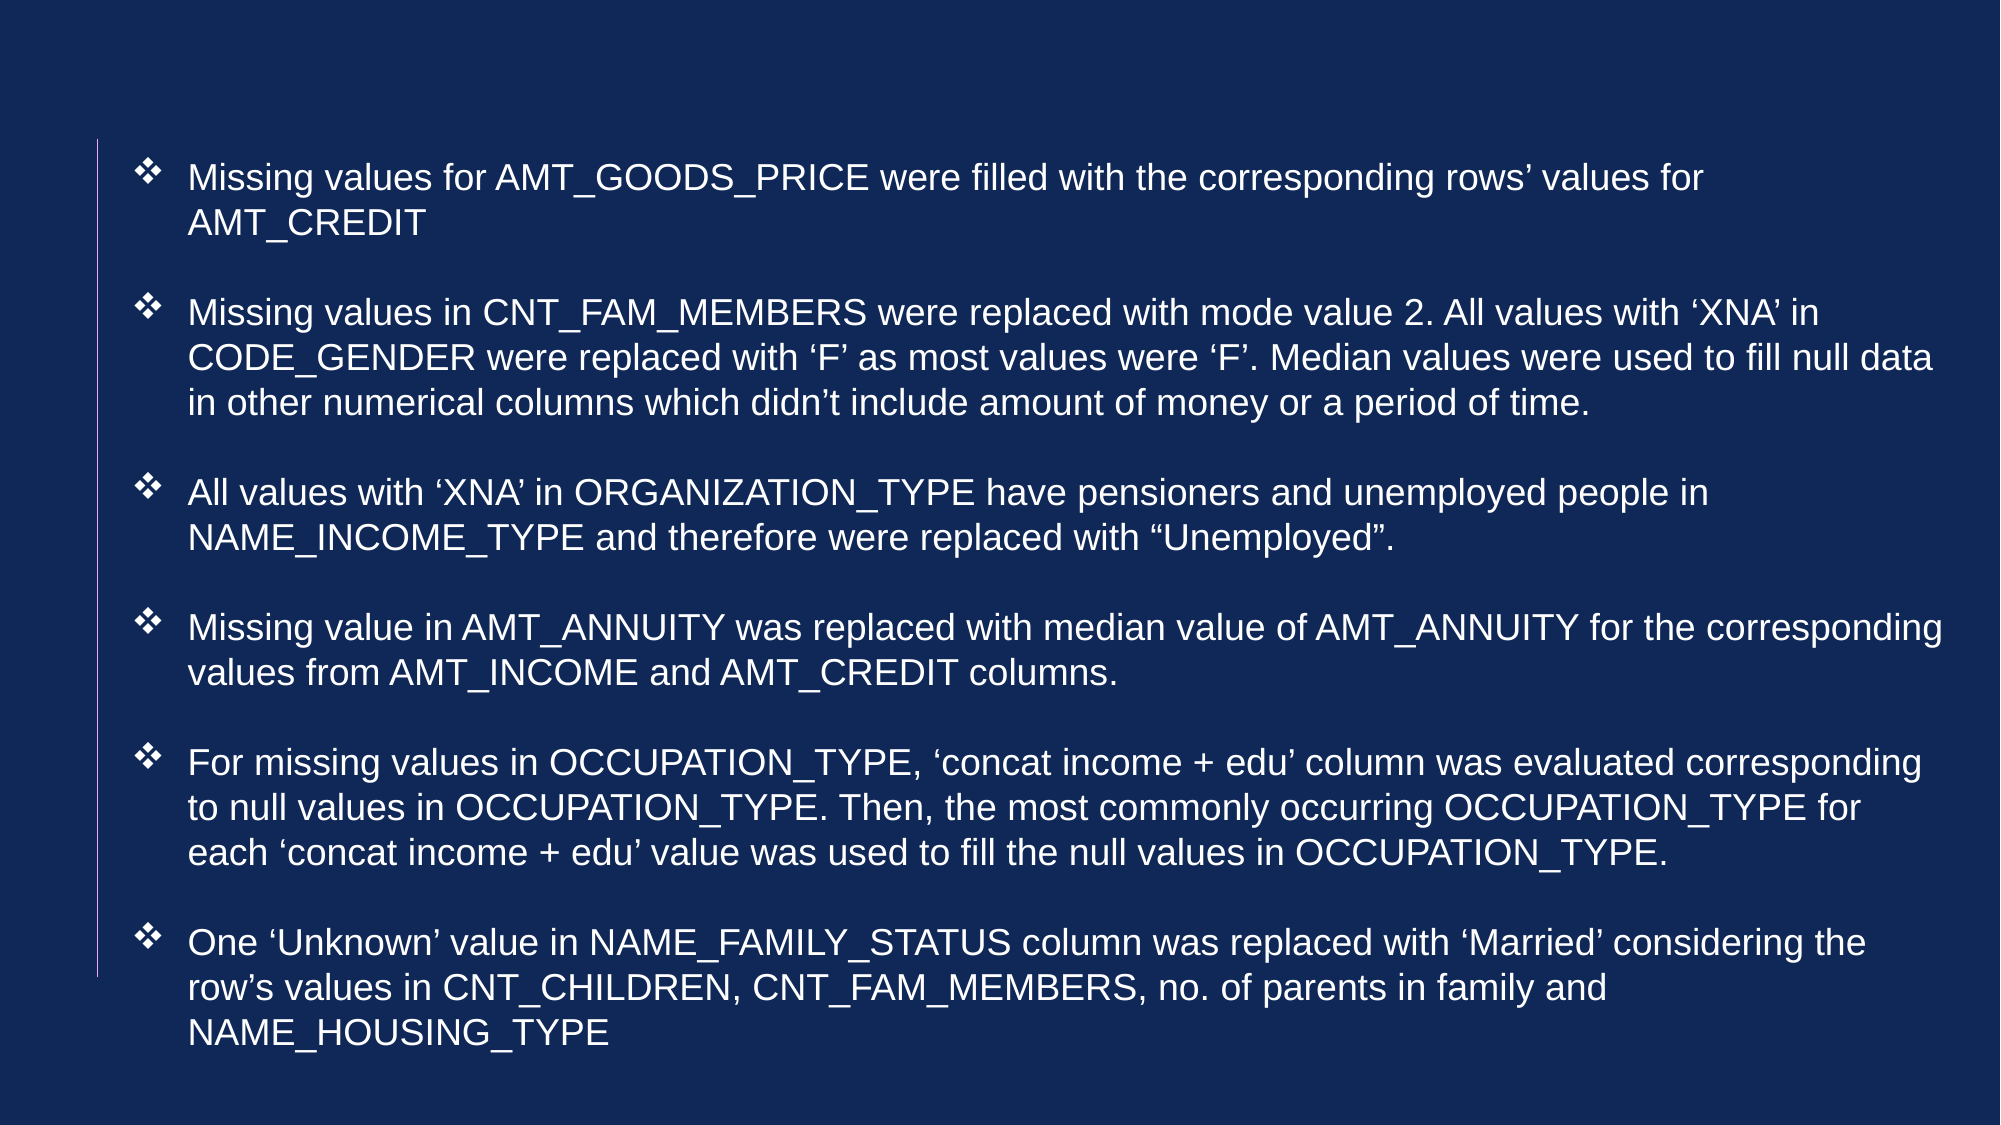

Missing values for AMT_GOODS_PRICE were filled with the corresponding rows’ values for AMT_CREDIT

Missing values in CNT_FAM_MEMBERS were replaced with mode value 2. All values with ‘XNA’ in CODE_GENDER were replaced with ‘F’ as most values were ‘F’. Median values were used to fill null data in other numerical columns which didn’t include amount of money or a period of time.

All values with ‘XNA’ in ORGANIZATION_TYPE have pensioners and unemployed people in NAME_INCOME_TYPE and therefore were replaced with “Unemployed”.

Missing value in AMT_ANNUITY was replaced with median value of AMT_ANNUITY for the corresponding values from AMT_INCOME and AMT_CREDIT columns.

For missing values in OCCUPATION_TYPE, ‘concat income + edu’ column was evaluated corresponding to null values in OCCUPATION_TYPE. Then, the most commonly occurring OCCUPATION_TYPE for each ‘concat income + edu’ value was used to fill the null values in OCCUPATION_TYPE.

One ‘Unknown’ value in NAME_FAMILY_STATUS column was replaced with ‘Married’ considering the row’s values in CNT_CHILDREN, CNT_FAM_MEMBERS, no. of parents in family and NAME_HOUSING_TYPE